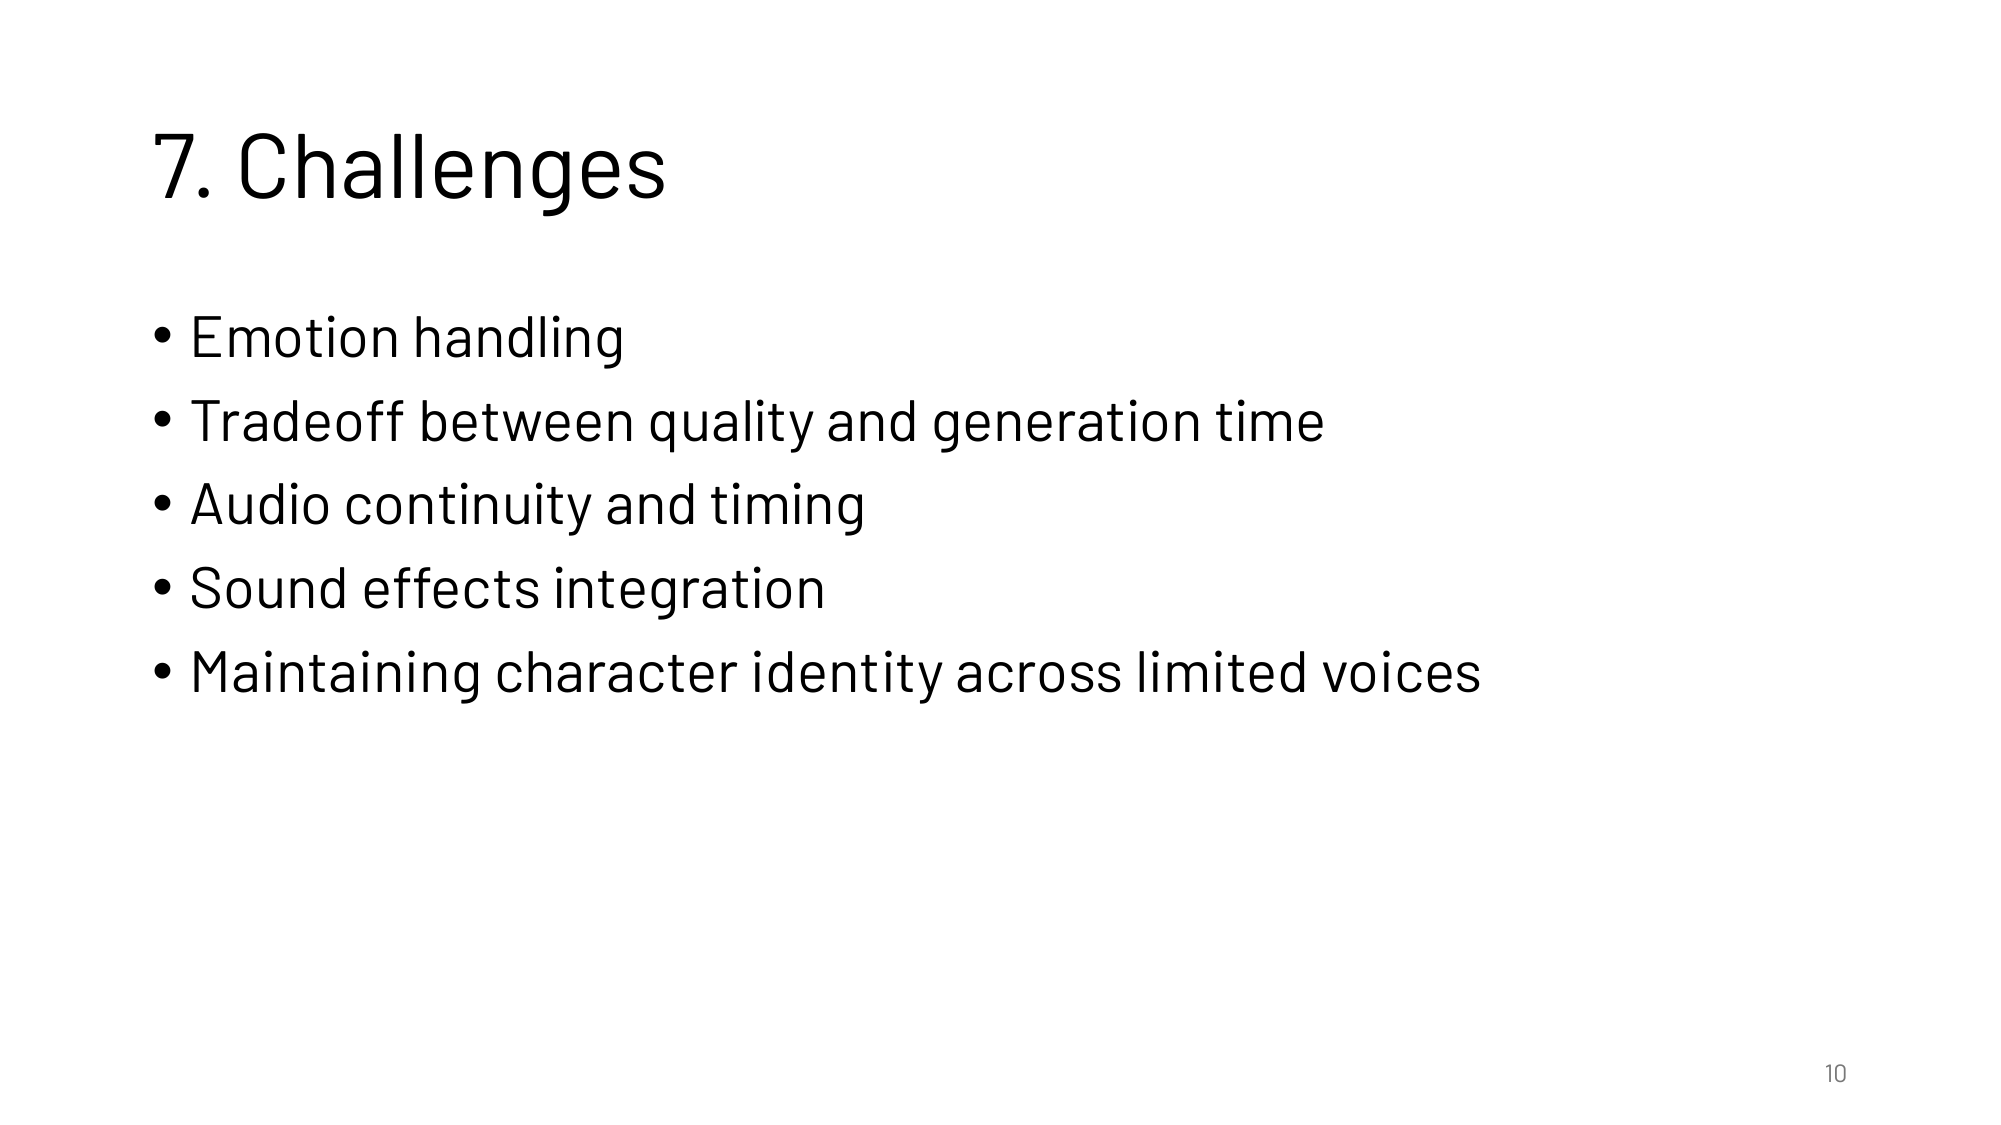

# 7. Challenges
Emotion handling
Tradeoff between quality and generation time
Audio continuity and timing
Sound effects integration
Maintaining character identity across limited voices
10